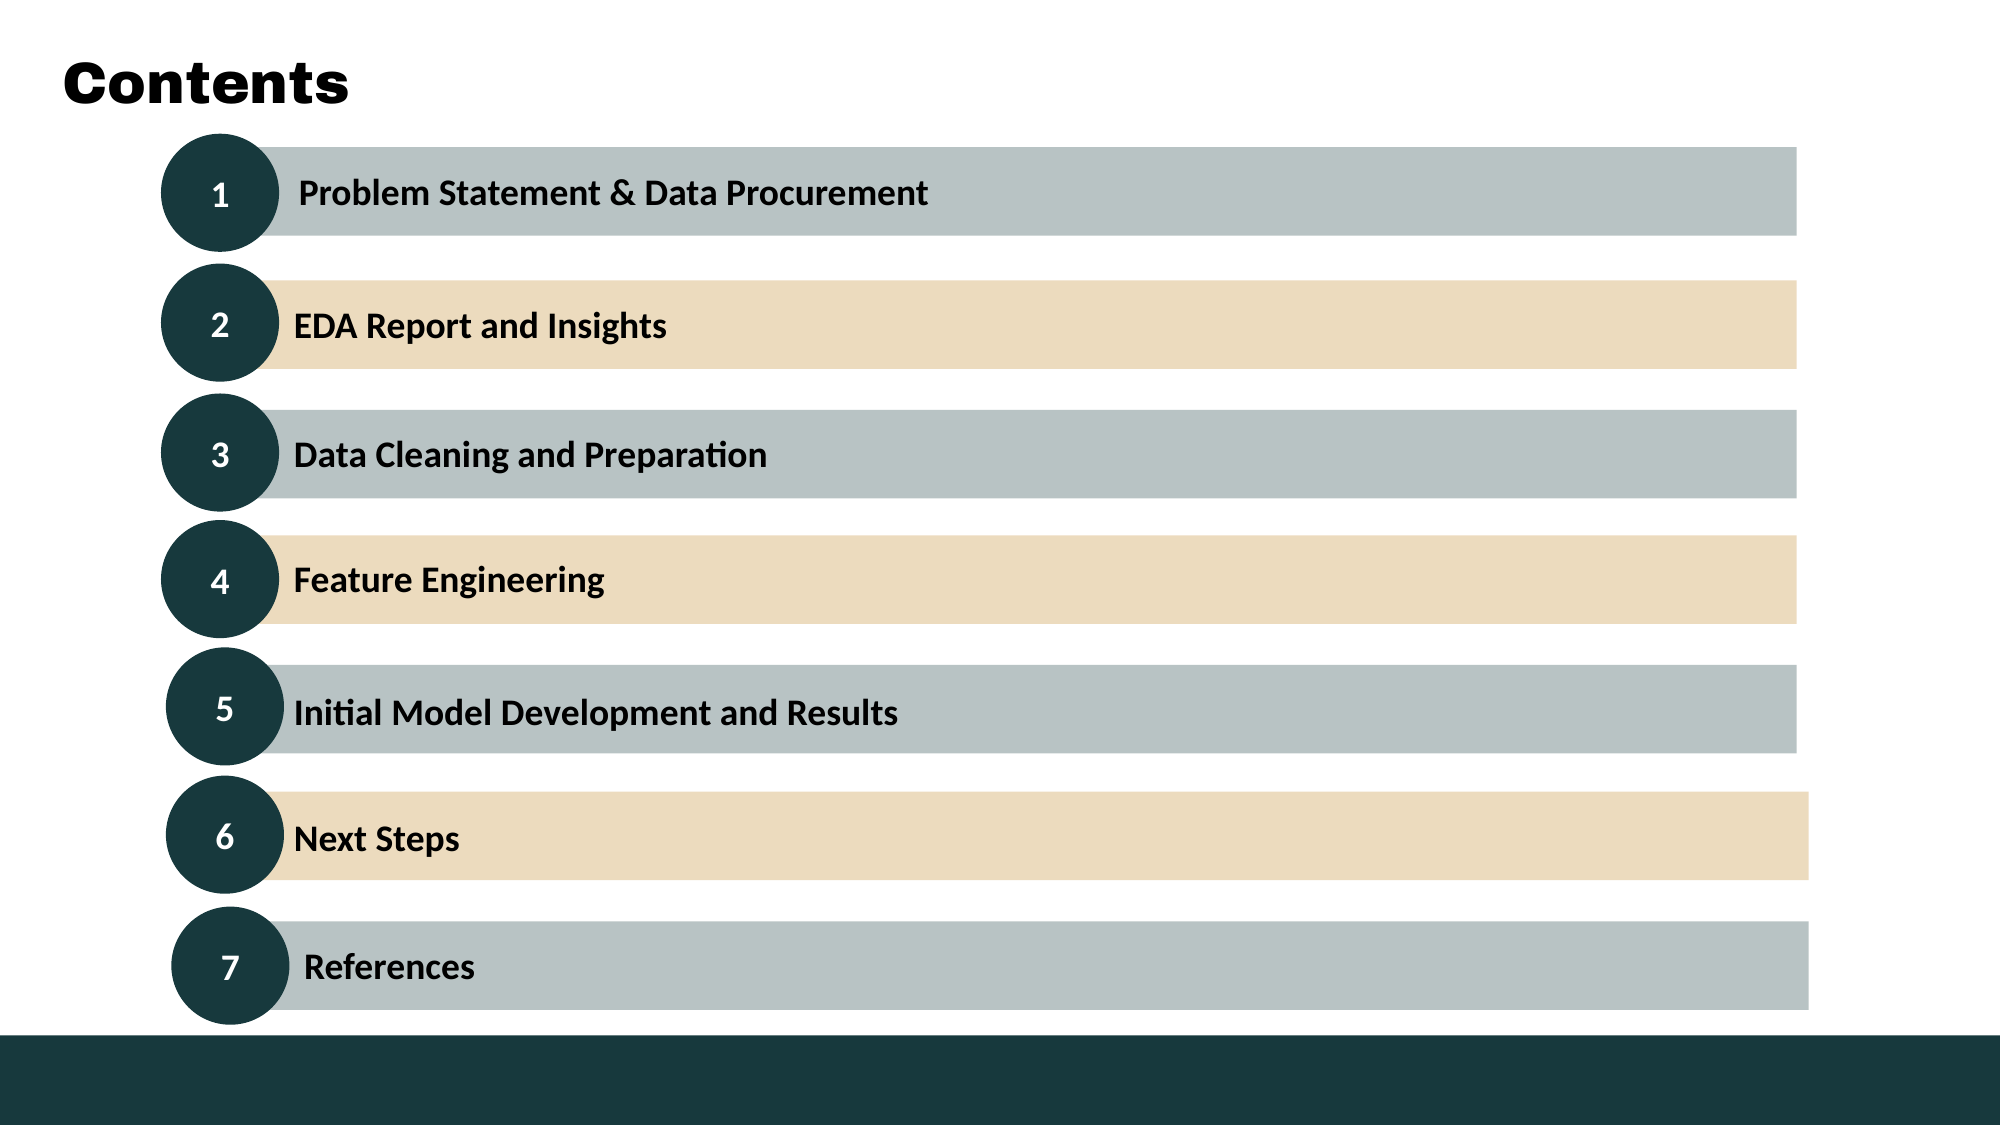

Contents
1

Problem Statement & Data Procurement
2

EDA Report and Insights
3

Data Cleaning and Preparation
4

Feature Engineering
5

Initial Model Development and Results
6

Next Steps
7

References